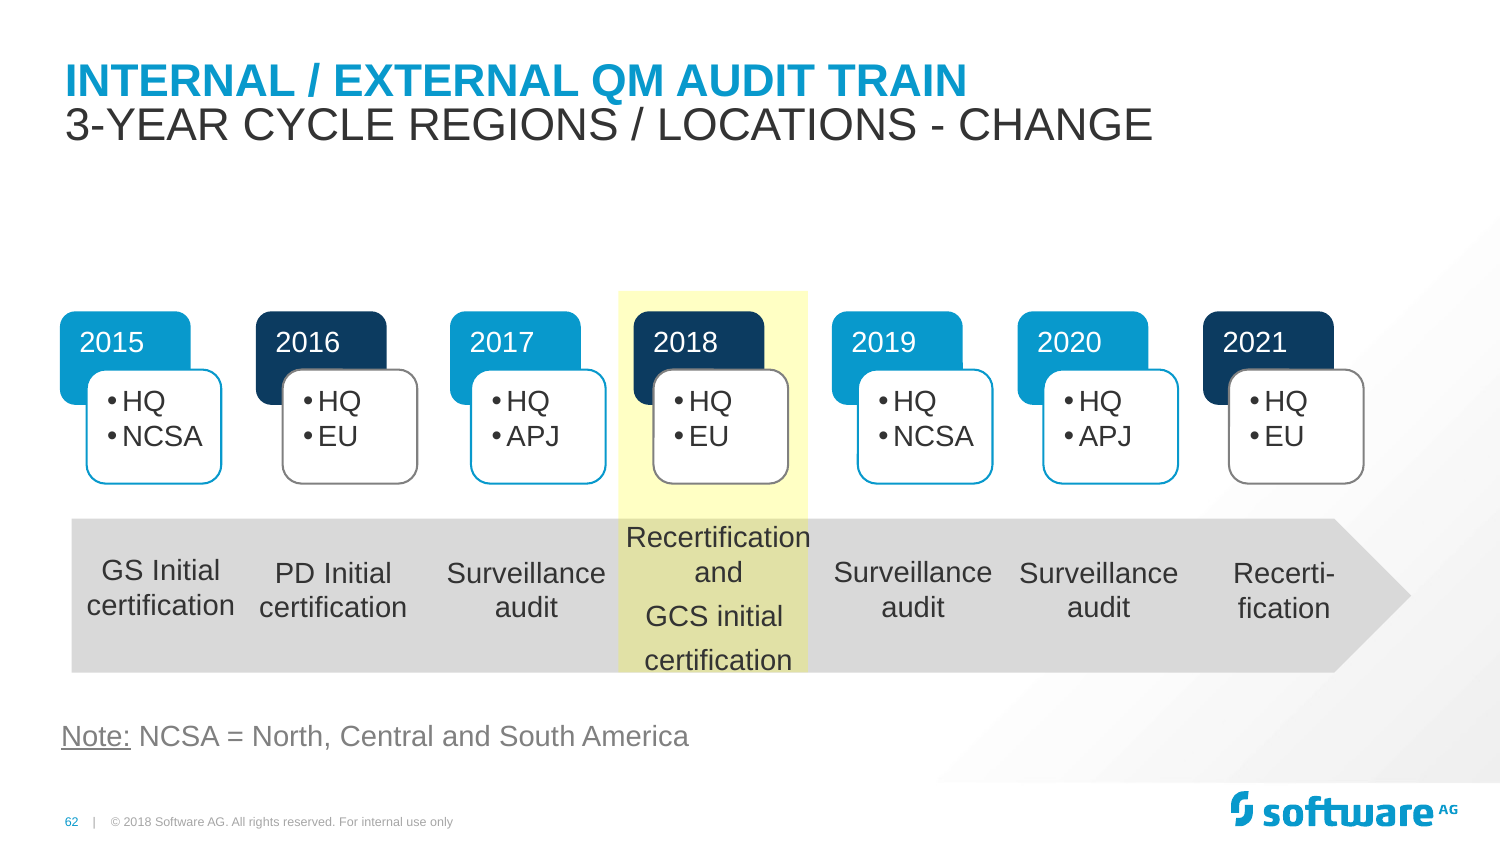

# Internal / External QM Audit Train
3-year cycle Regions / locations - Change

2015
2016
2017
2018
2019
2020
2021
HQ
NCSA
HQ
APJ
HQ
EU
HQ
EU
HQ
APJ
HQ
NCSA
HQ
EU

Recertification and
GCS initial
certification
GS Initial
certification
Surveillance
audit
Surveillance
audit
PD Initial
certification
Surveillance
audit
Recerti-
fication
Note: NCSA = North, Central and South America
© 2018 Software AG. All rights reserved. For internal use only